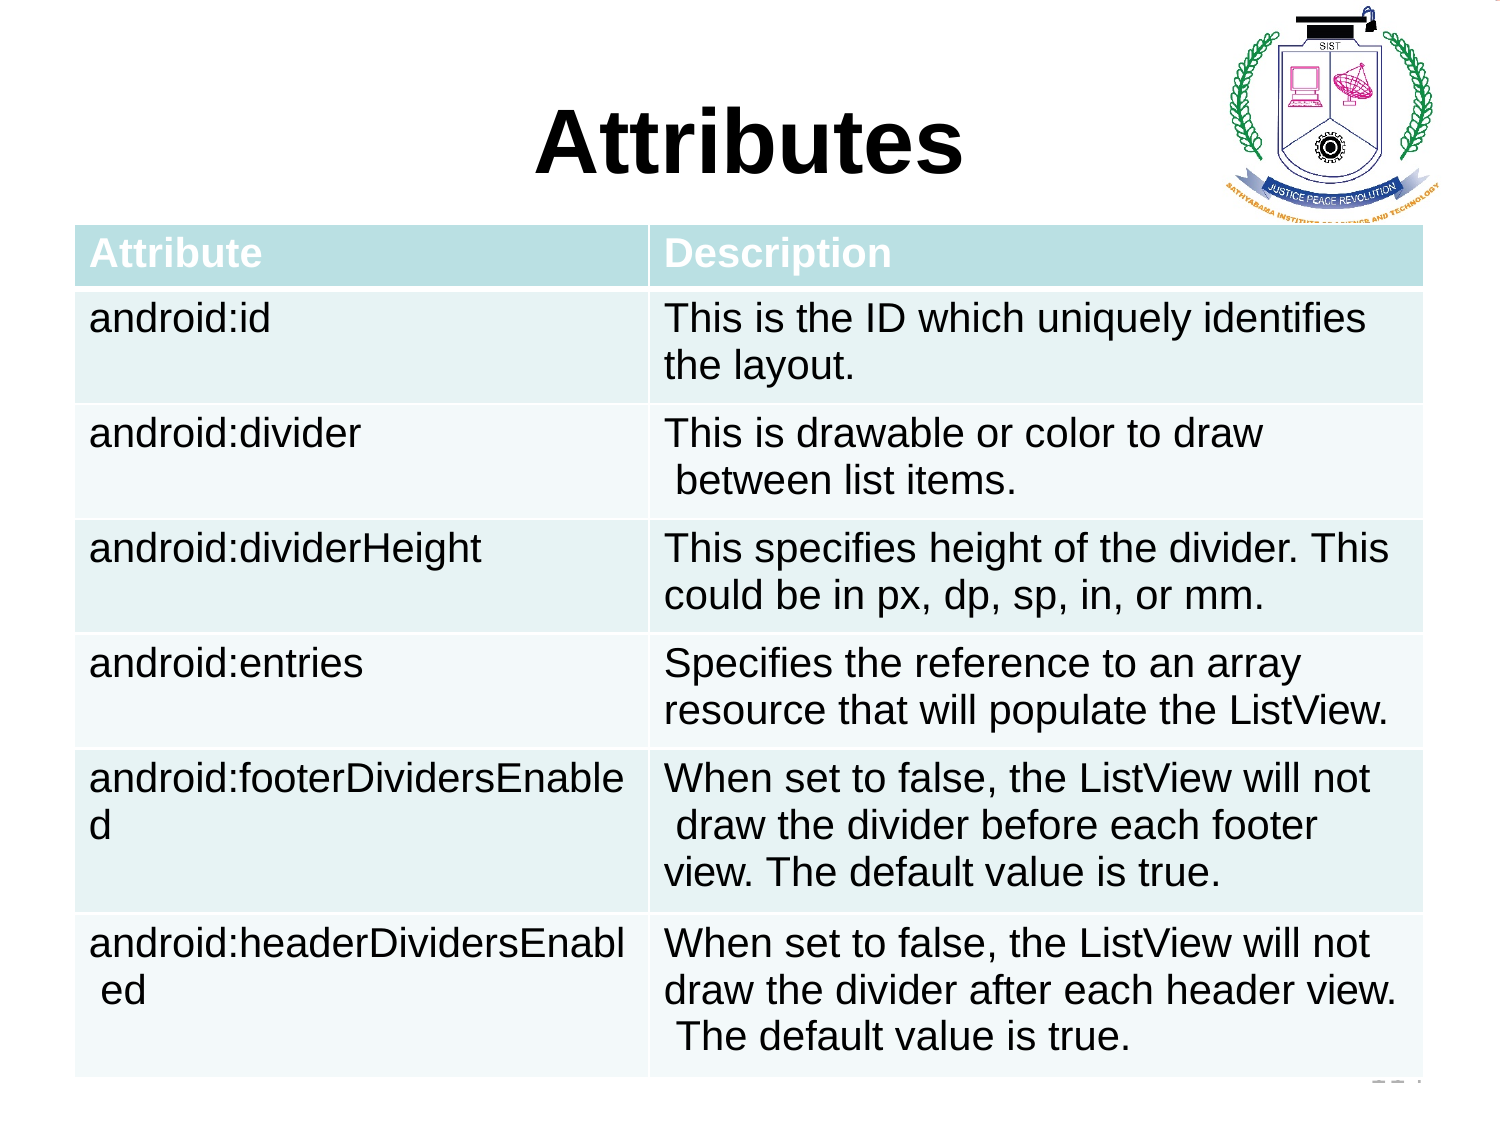

# Attributes
| Attribute | Description |
| --- | --- |
| android:id | This is the ID which uniquely identifies the layout. |
| android:divider | This is drawable or color to draw between list items. |
| android:dividerHeight | This specifies height of the divider. This could be in px, dp, sp, in, or mm. |
| android:entries | Specifies the reference to an array resource that will populate the ListView. |
| android:footerDividersEnable d | When set to false, the ListView will not draw the divider before each footer view. The default value is true. |
| android:headerDividersEnabl ed | When set to false, the ListView will not draw the divider after each header view. The default value is true. |
114